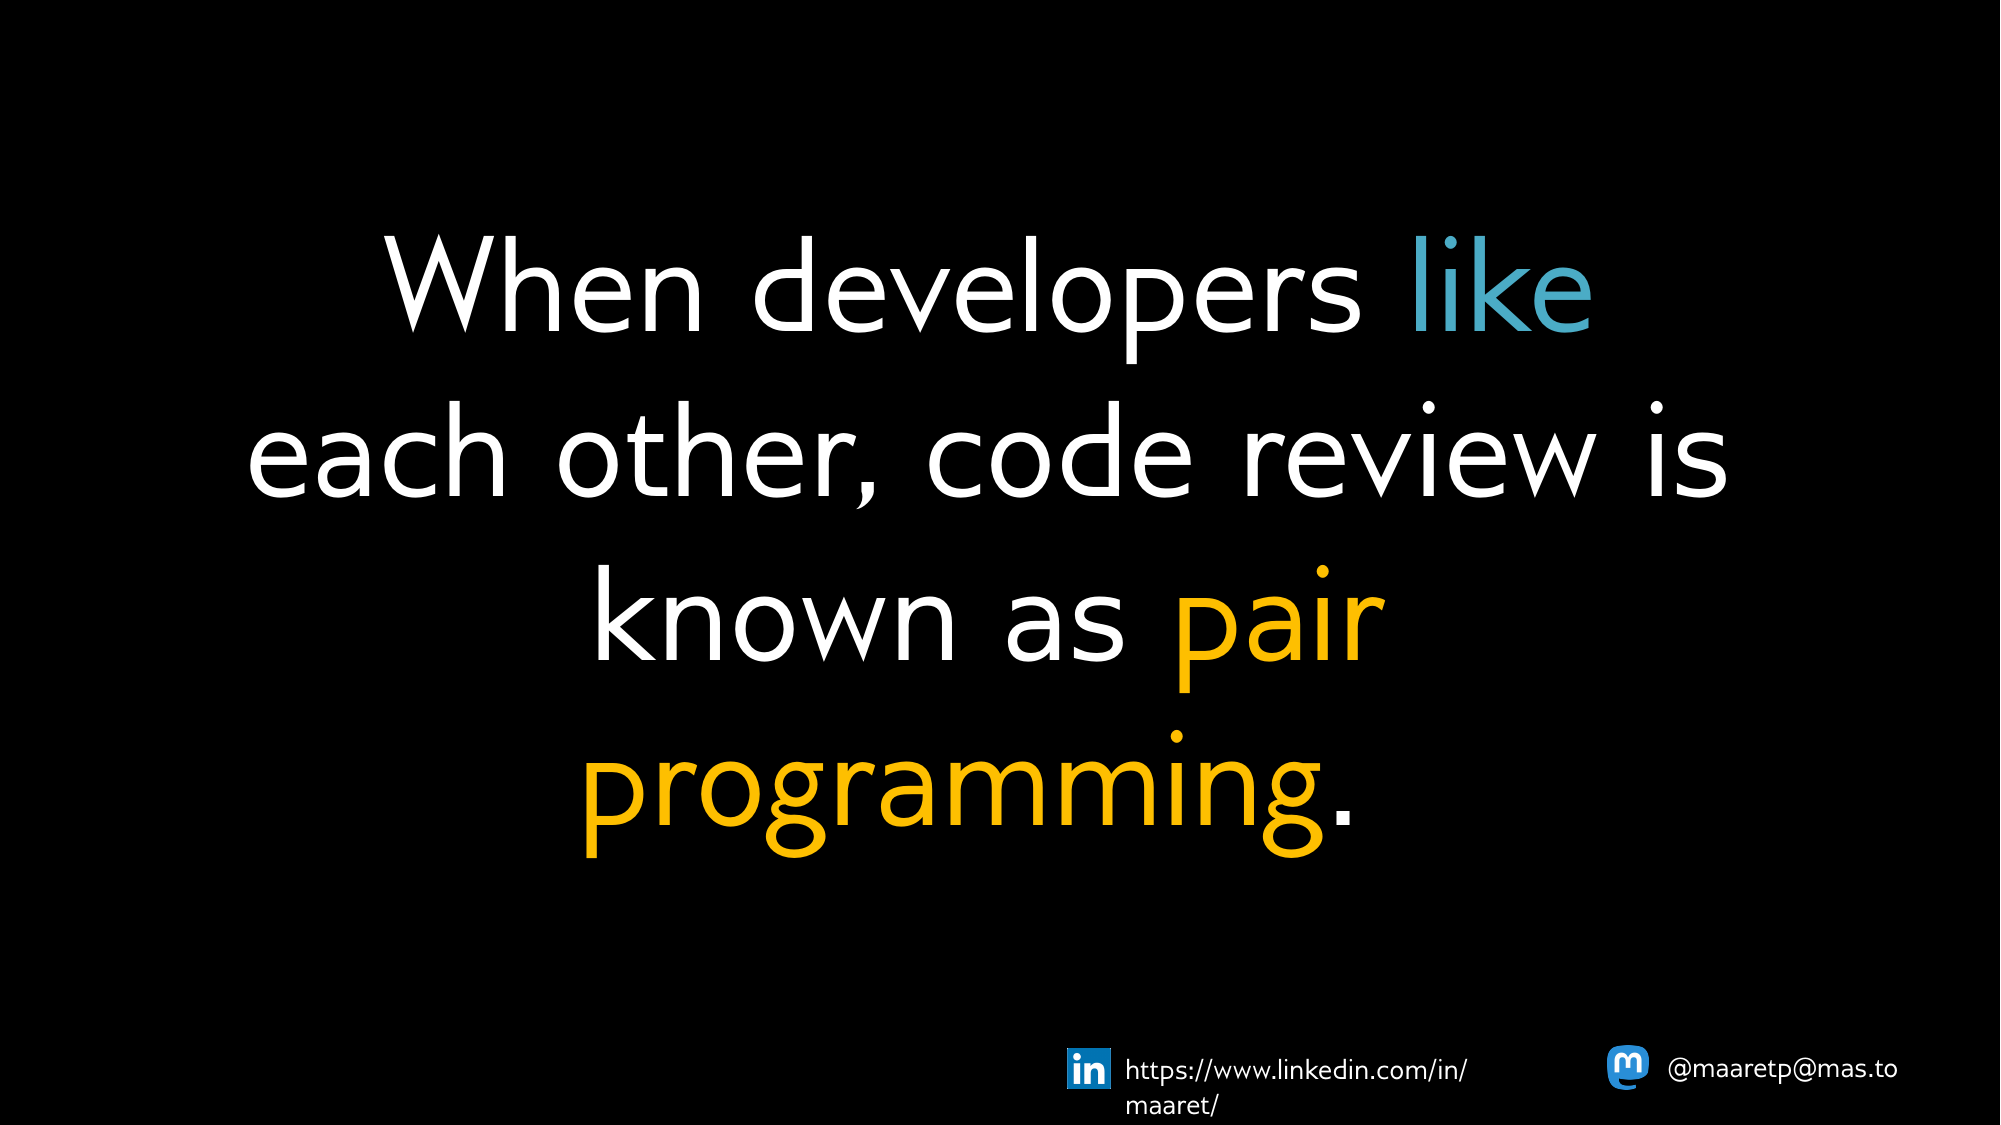

When developers like each other, code review is known as pair programming.